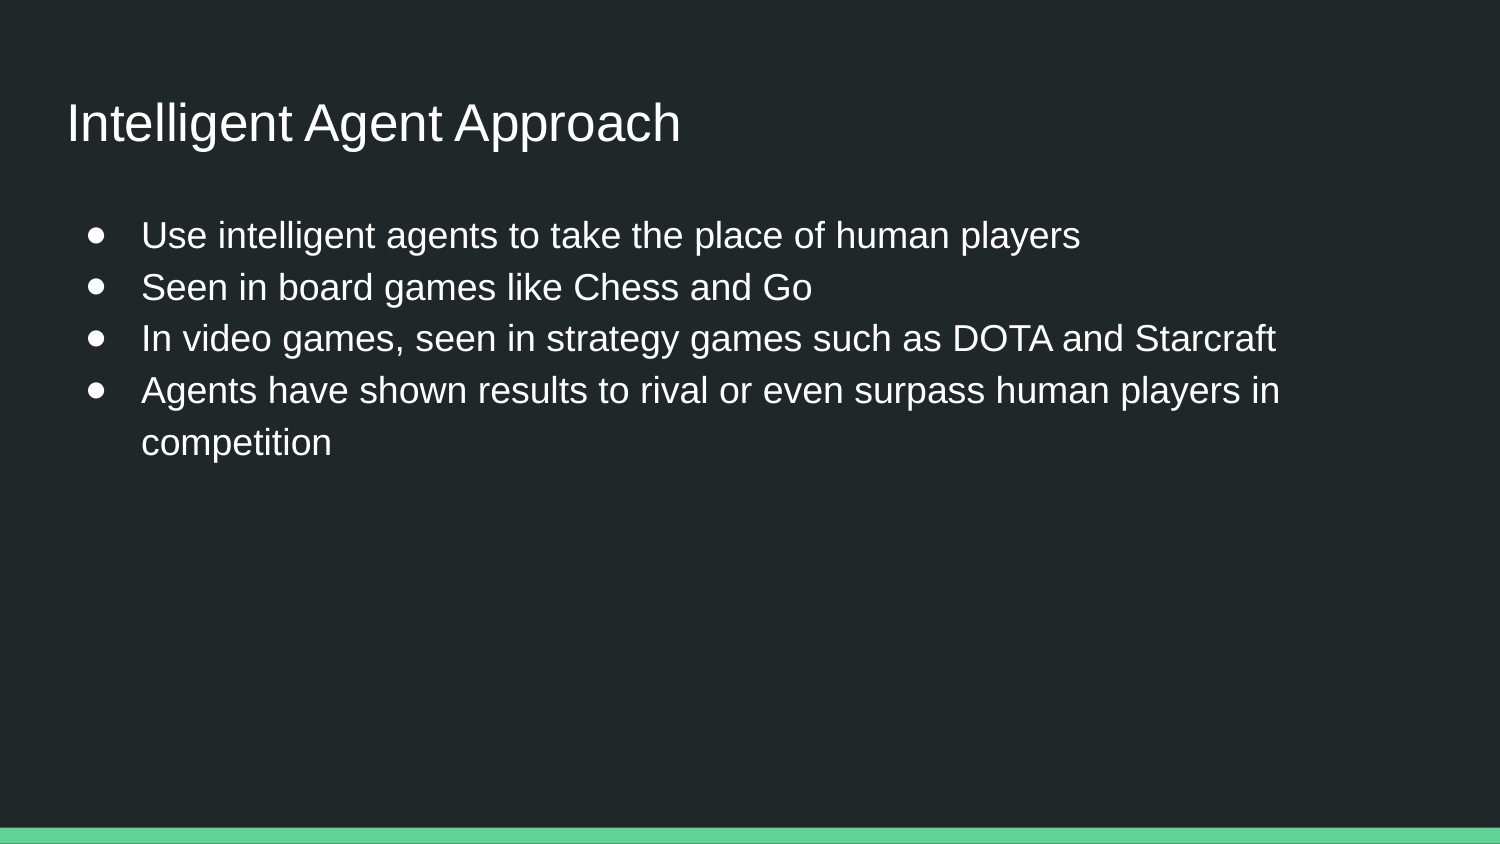

# Intelligent Agent Approach
Use intelligent agents to take the place of human players
Seen in board games like Chess and Go
In video games, seen in strategy games such as DOTA and Starcraft
Agents have shown results to rival or even surpass human players in competition